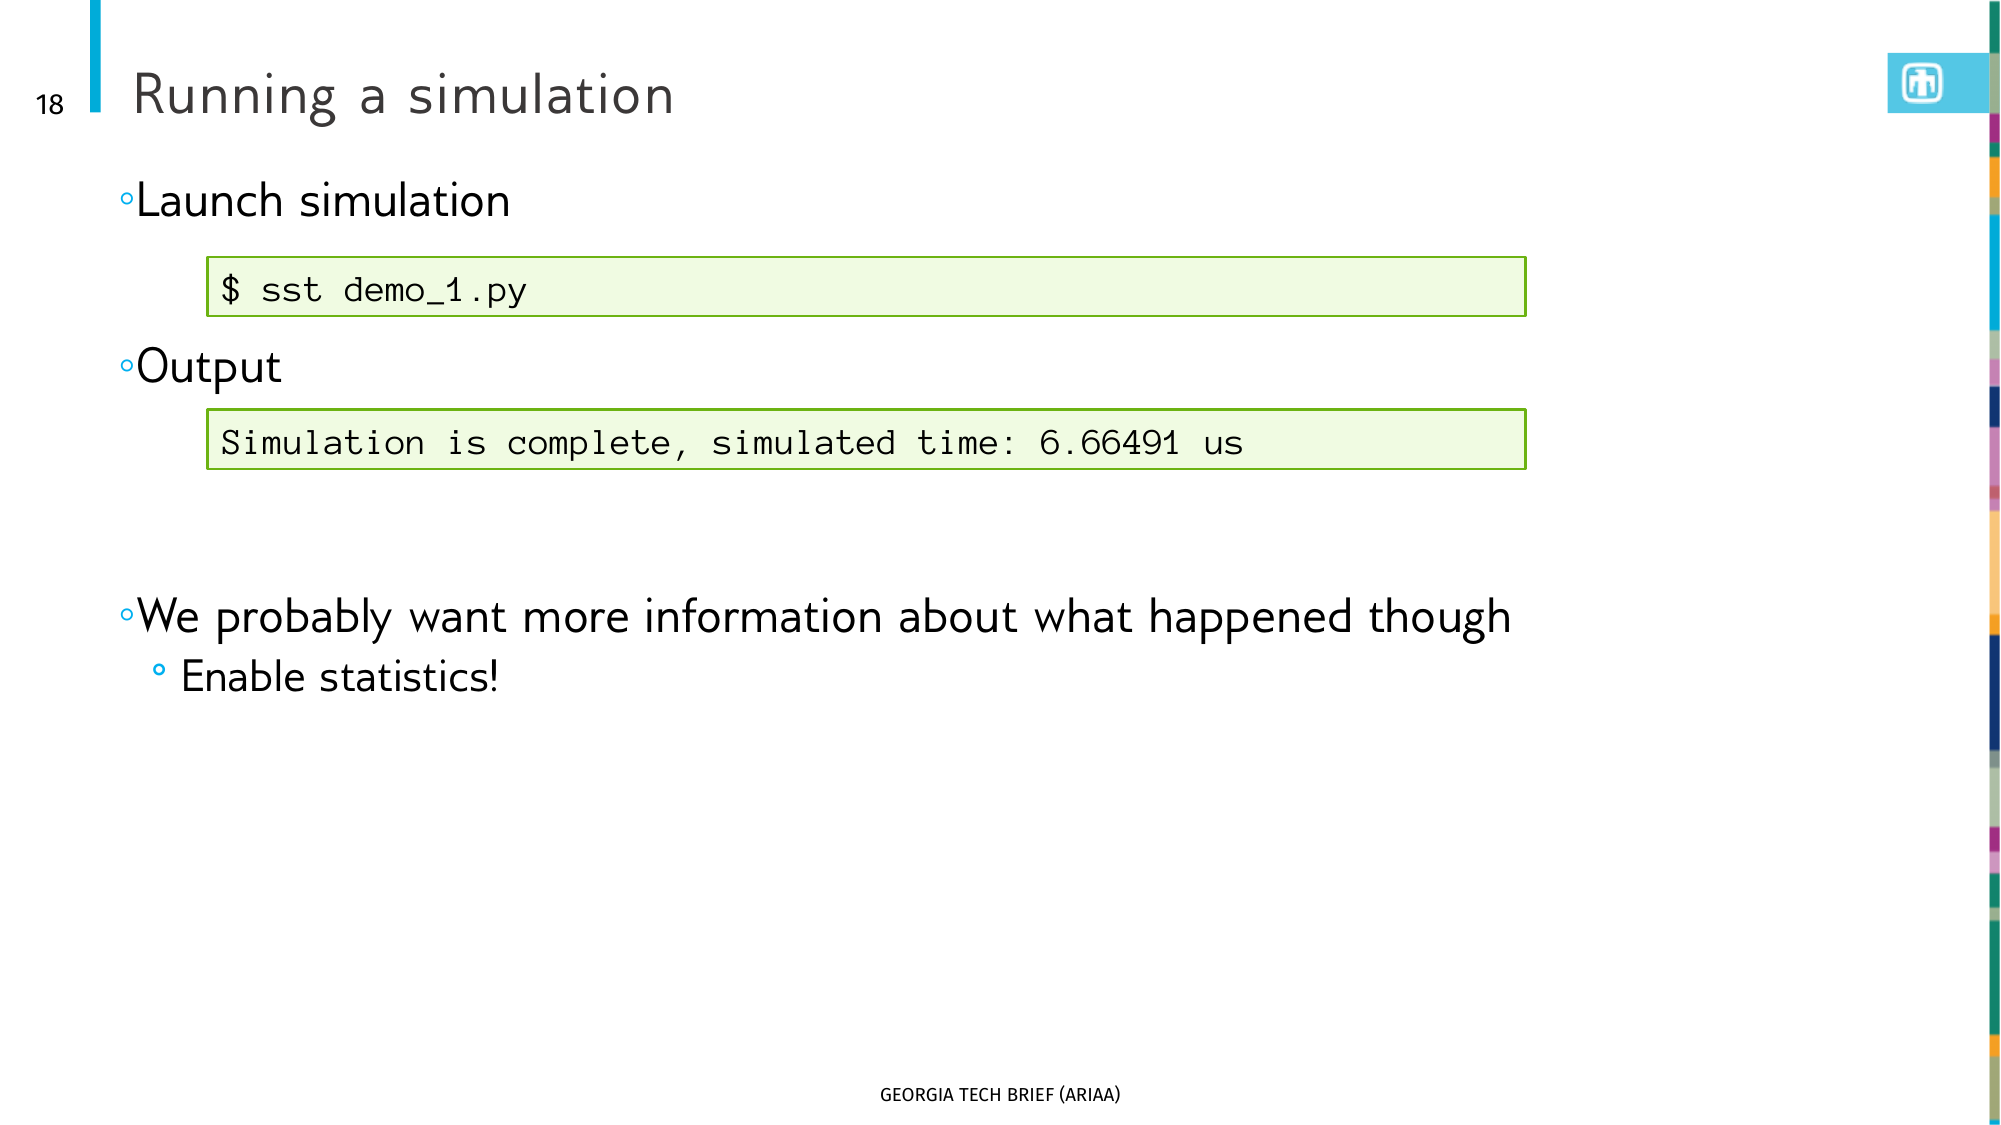

# Running a simulation
18
Launch simulation

Output

We probably want more information about what happened though
Enable statistics!
$ sst demo_1.py
Simulation is complete, simulated time: 6.66491 us
Georgia Tech Brief (ARIAA)